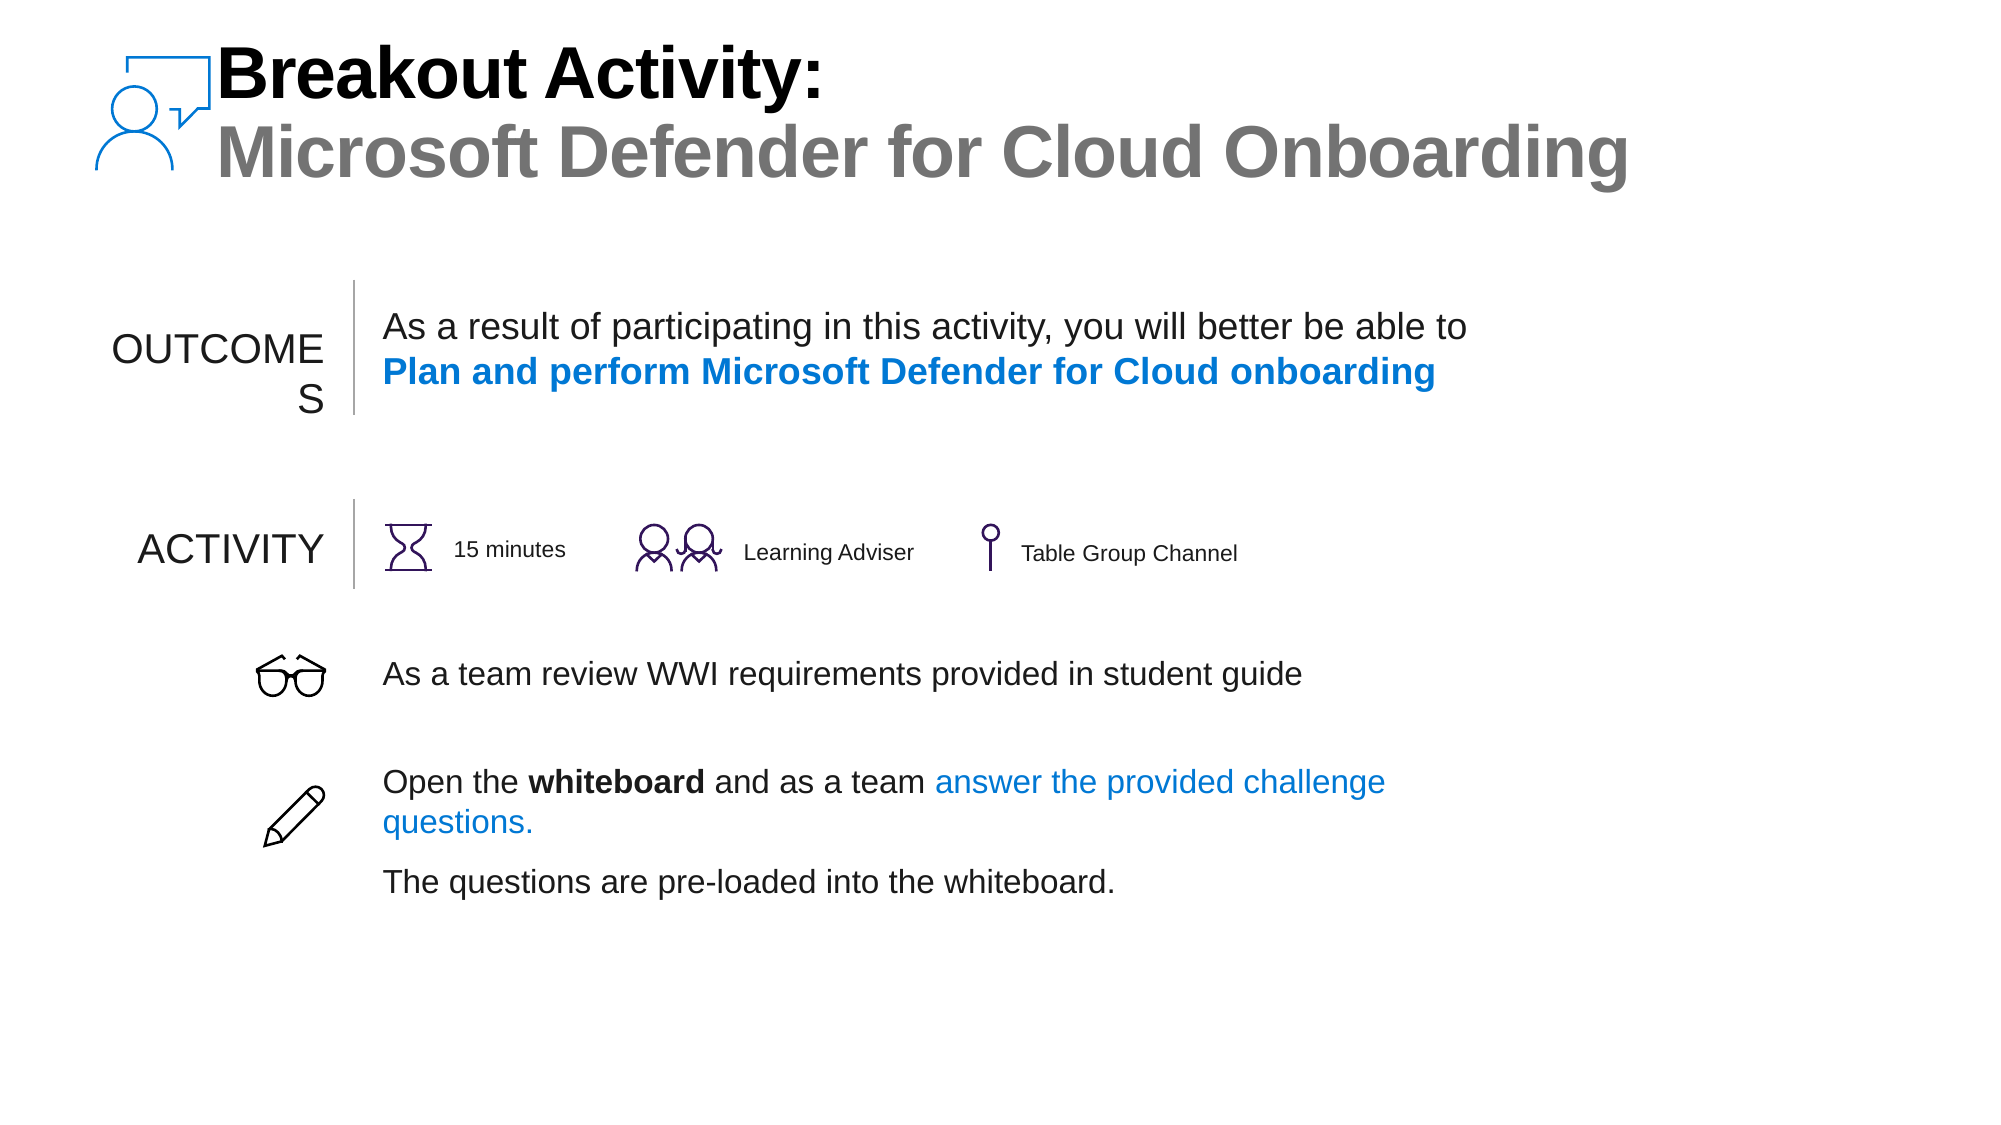

# Breakout Activity: Microsoft Defender for Cloud Onboarding

As a result of participating in this activity, you will better be able to Plan and perform Microsoft Defender for Cloud onboarding
OUTCOMES
ACTIVITY

15 minutes
Learning Adviser
Table Group Channel
As a team review WWI requirements provided in student guide

Open the whiteboard and as a team answer the provided challenge questions.

The questions are pre-loaded into the whiteboard.